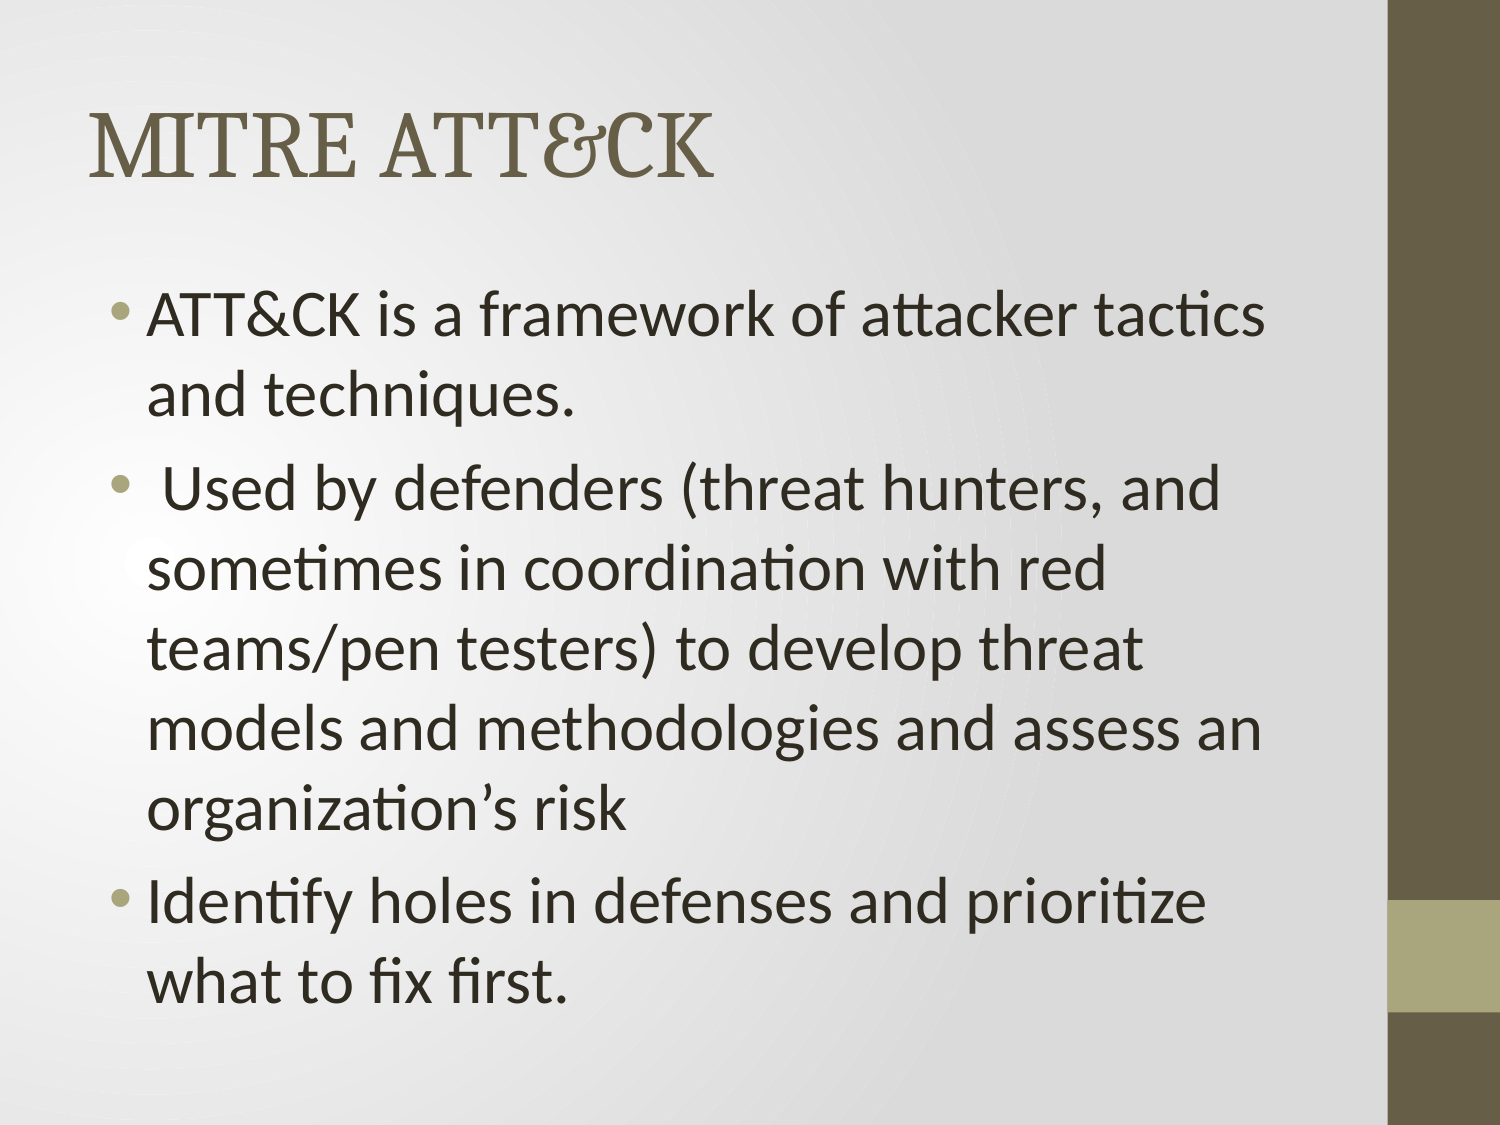

# MITRE ATT&CK
ATT&CK is a framework of attacker tactics and techniques.
 Used by defenders (threat hunters, and sometimes in coordination with red teams/pen testers) to develop threat models and methodologies and assess an organization’s risk
Identify holes in defenses and prioritize what to fix first.